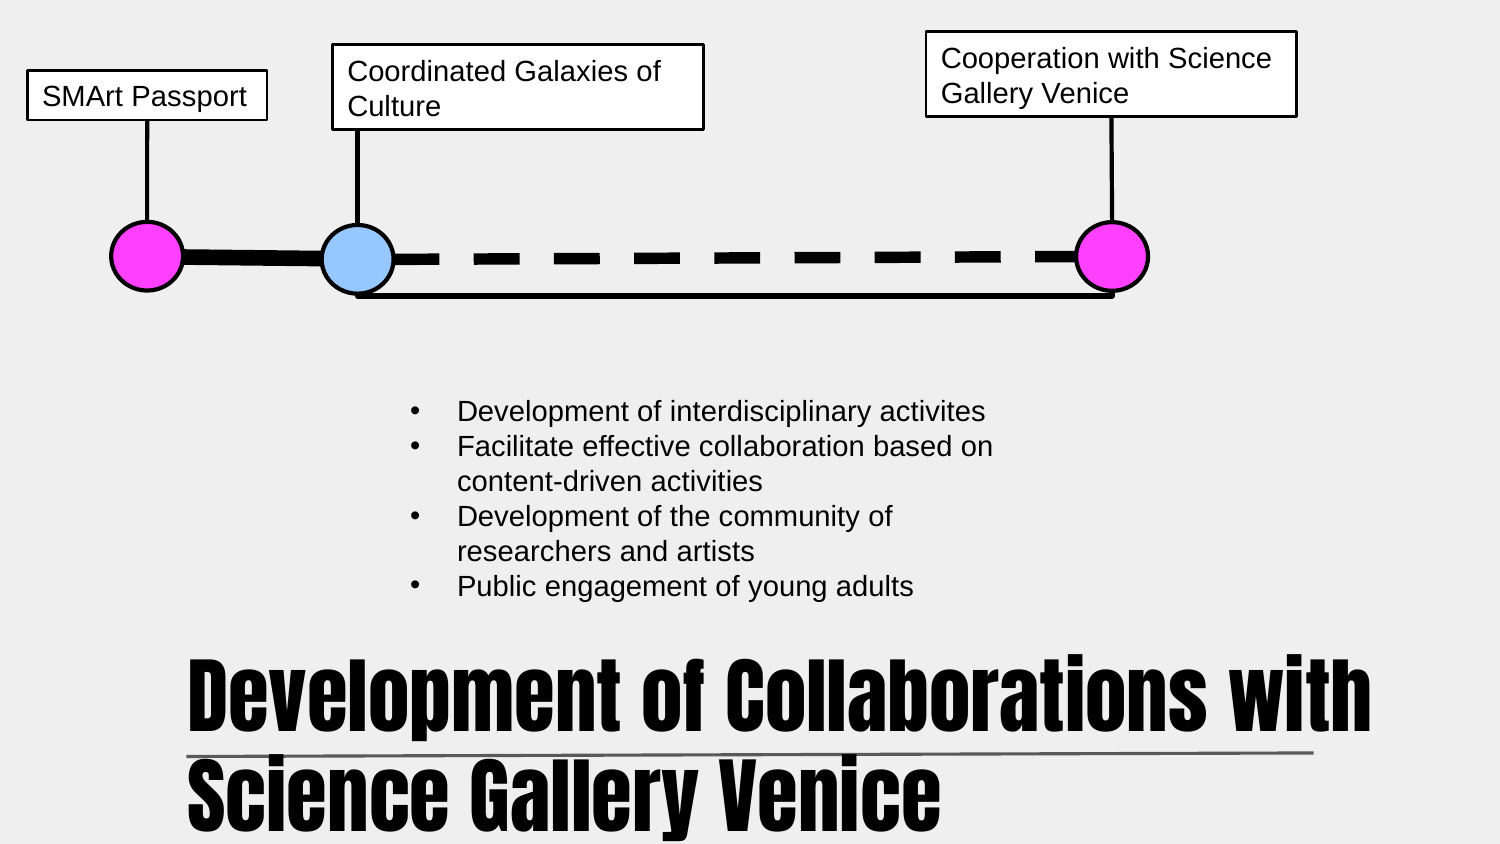

Cooperation with Science Gallery Venice
Coordinated Galaxies of Culture
SMArt Passport

Development of interdisciplinary activites
Facilitate effective collaboration based on content-driven activities
Development of the community of researchers and artists
Public engagement of young adults

Development of Collaborations with Science Gallery Venice